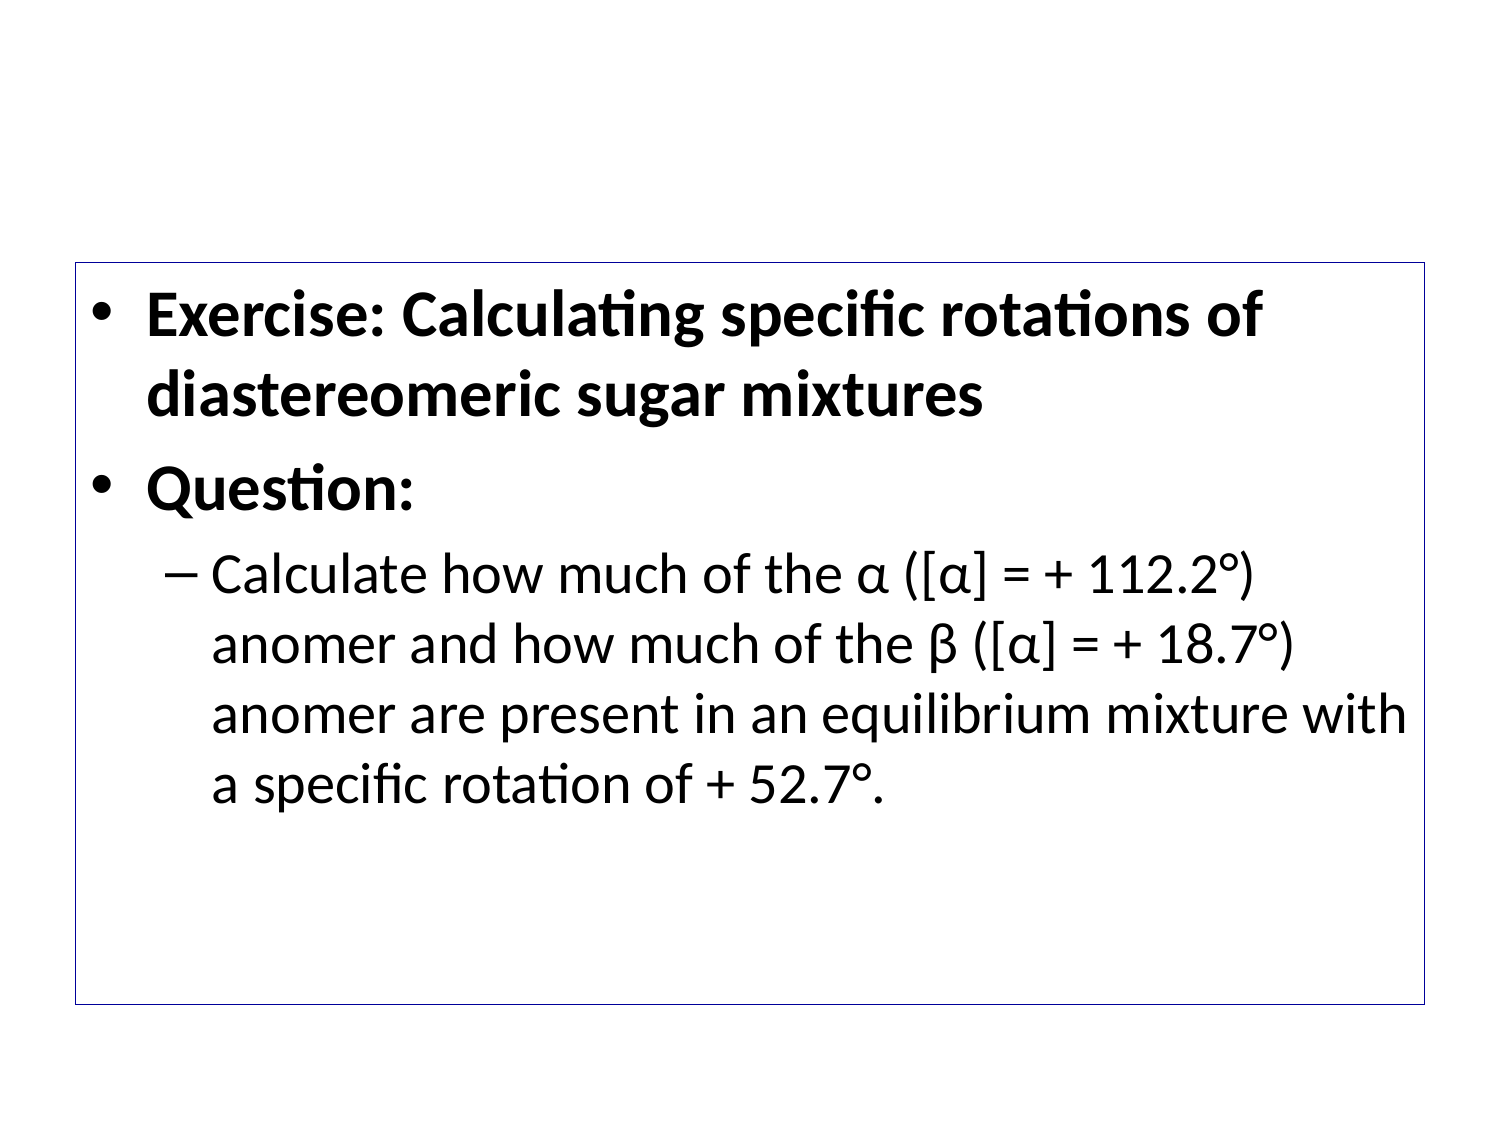

Exercise: Calculating specific rotations of diastereomeric sugar mixtures
Question:
Calculate how much of the α ([α] = + 112.2°) anomer and how much of the β ([α] = + 18.7°) anomer are present in an equilibrium mixture with a specific rotation of + 52.7°.